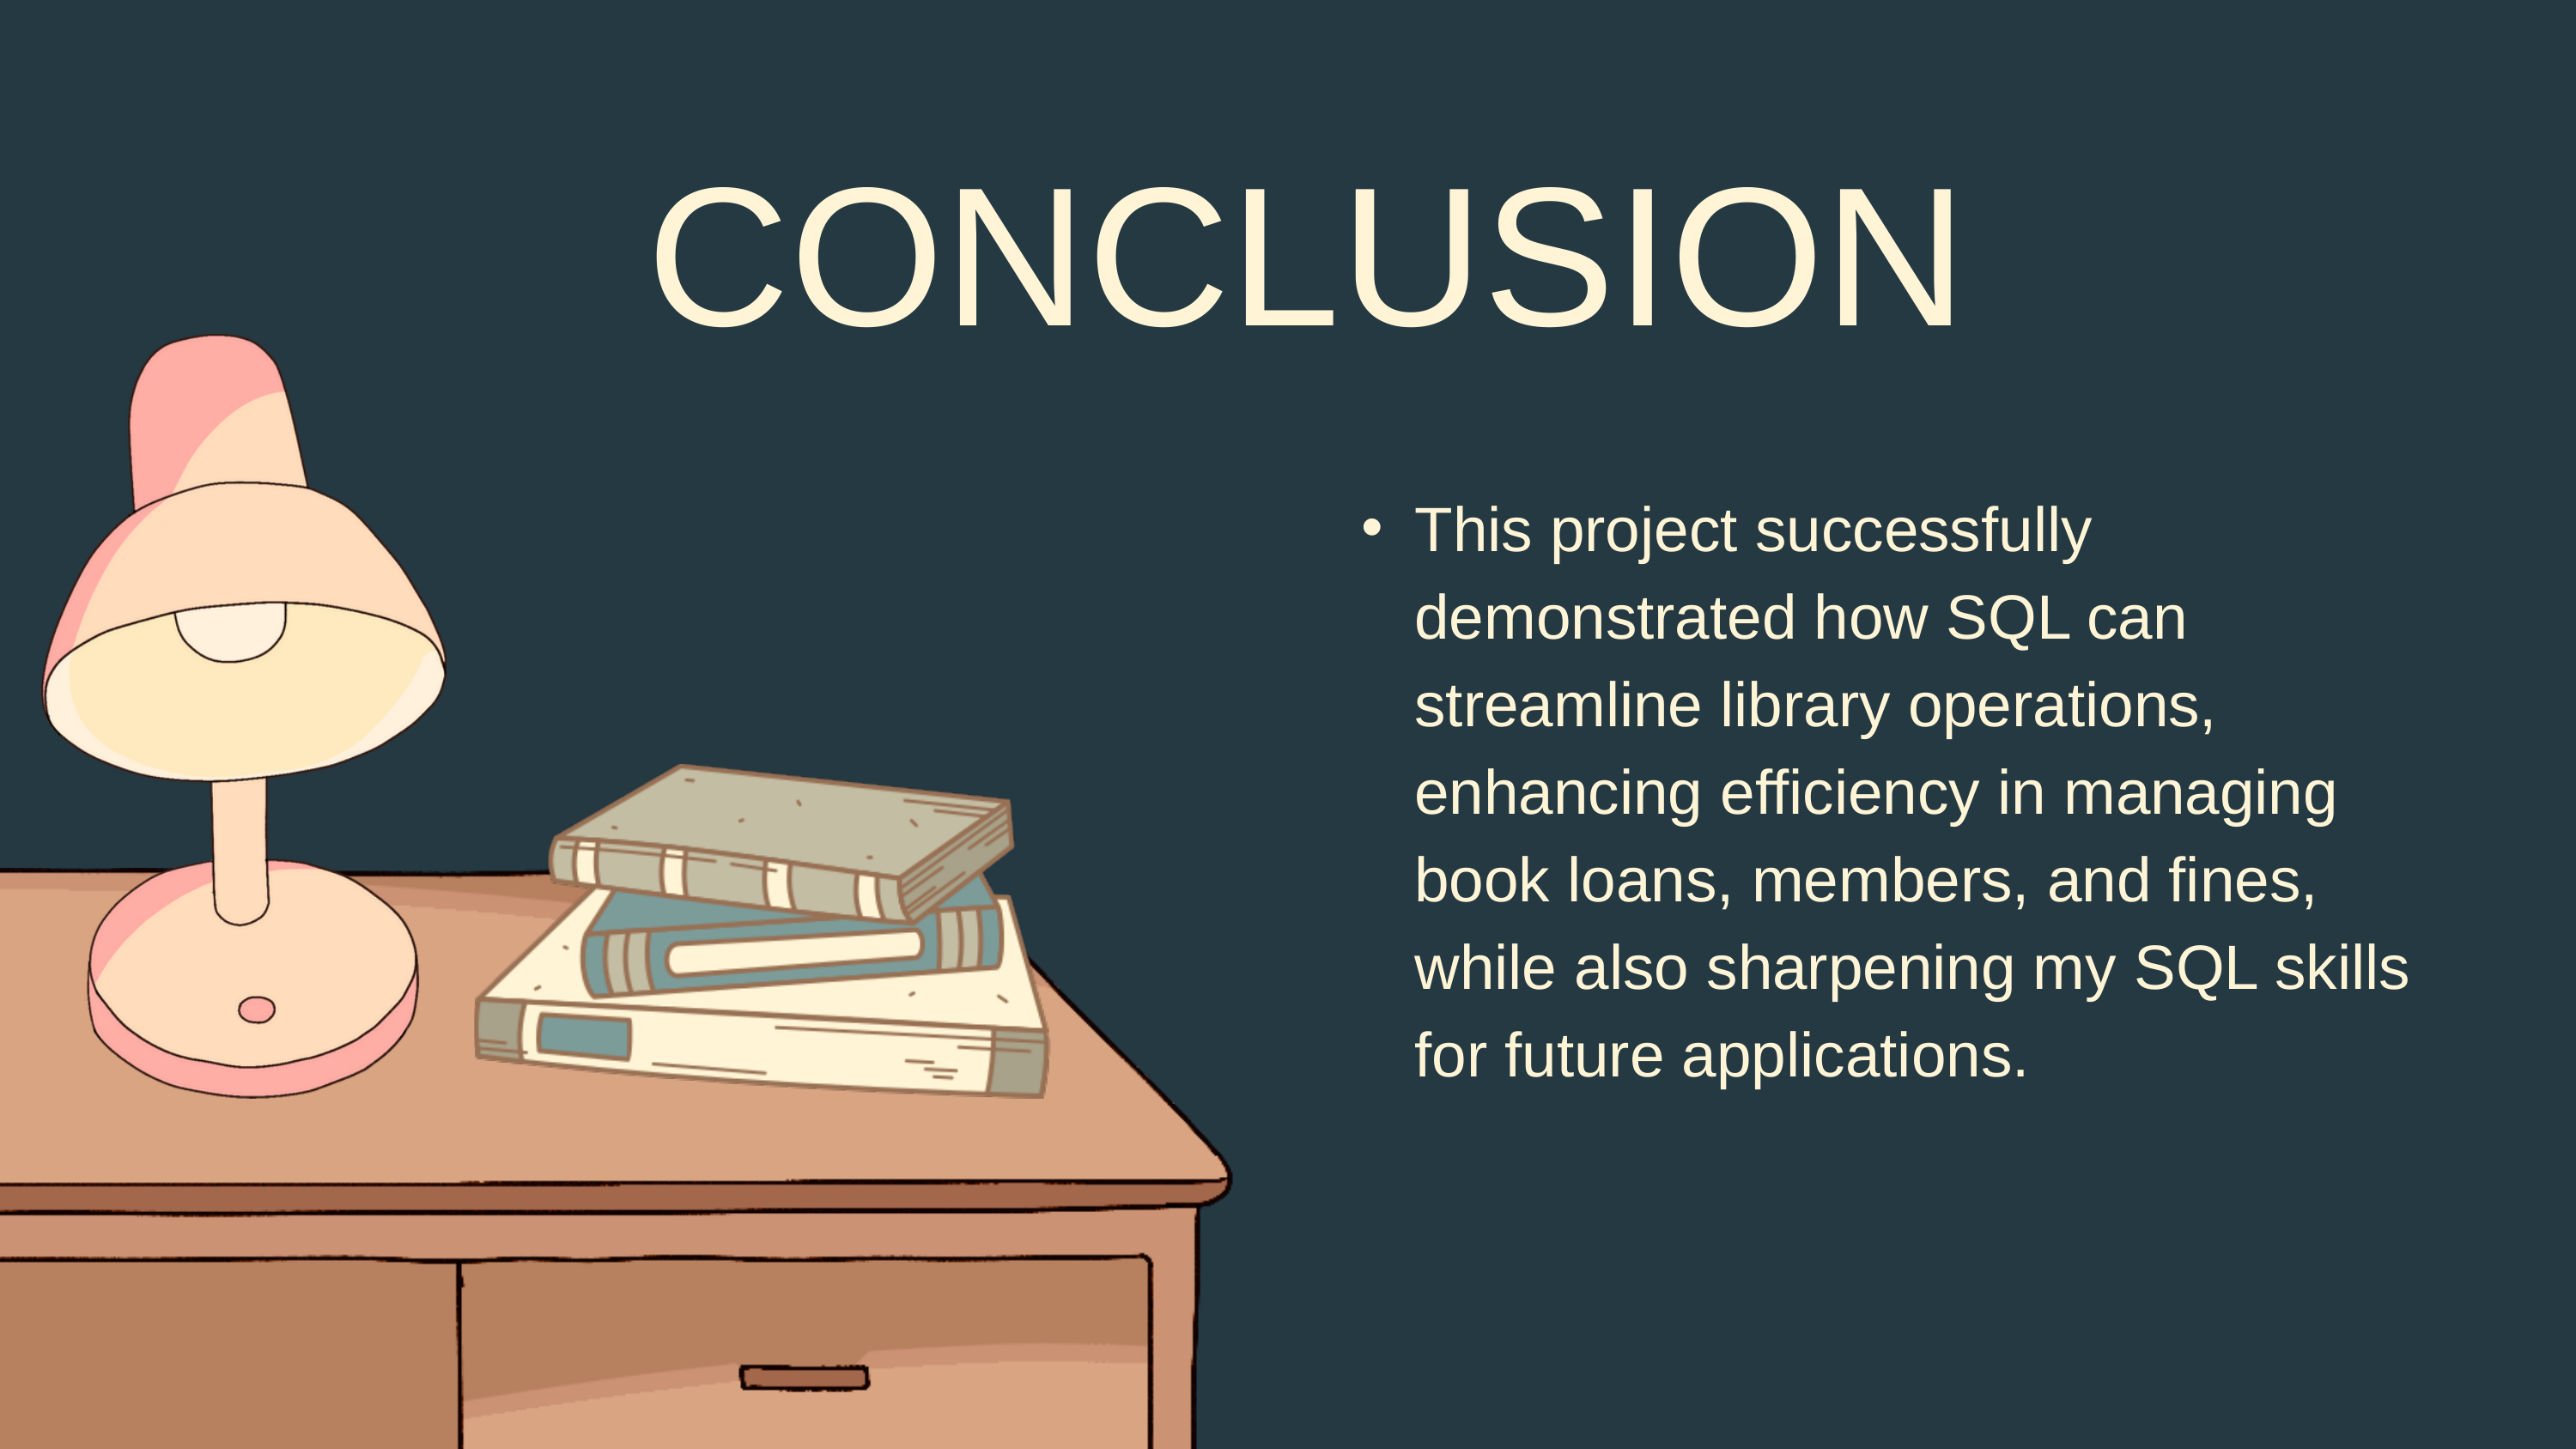

CONCLUSION

This project successfully demonstrated how SQL can streamline library operations, enhancing efficiency in managing book loans, members, and fines, while also sharpening my SQL skills for future applications.